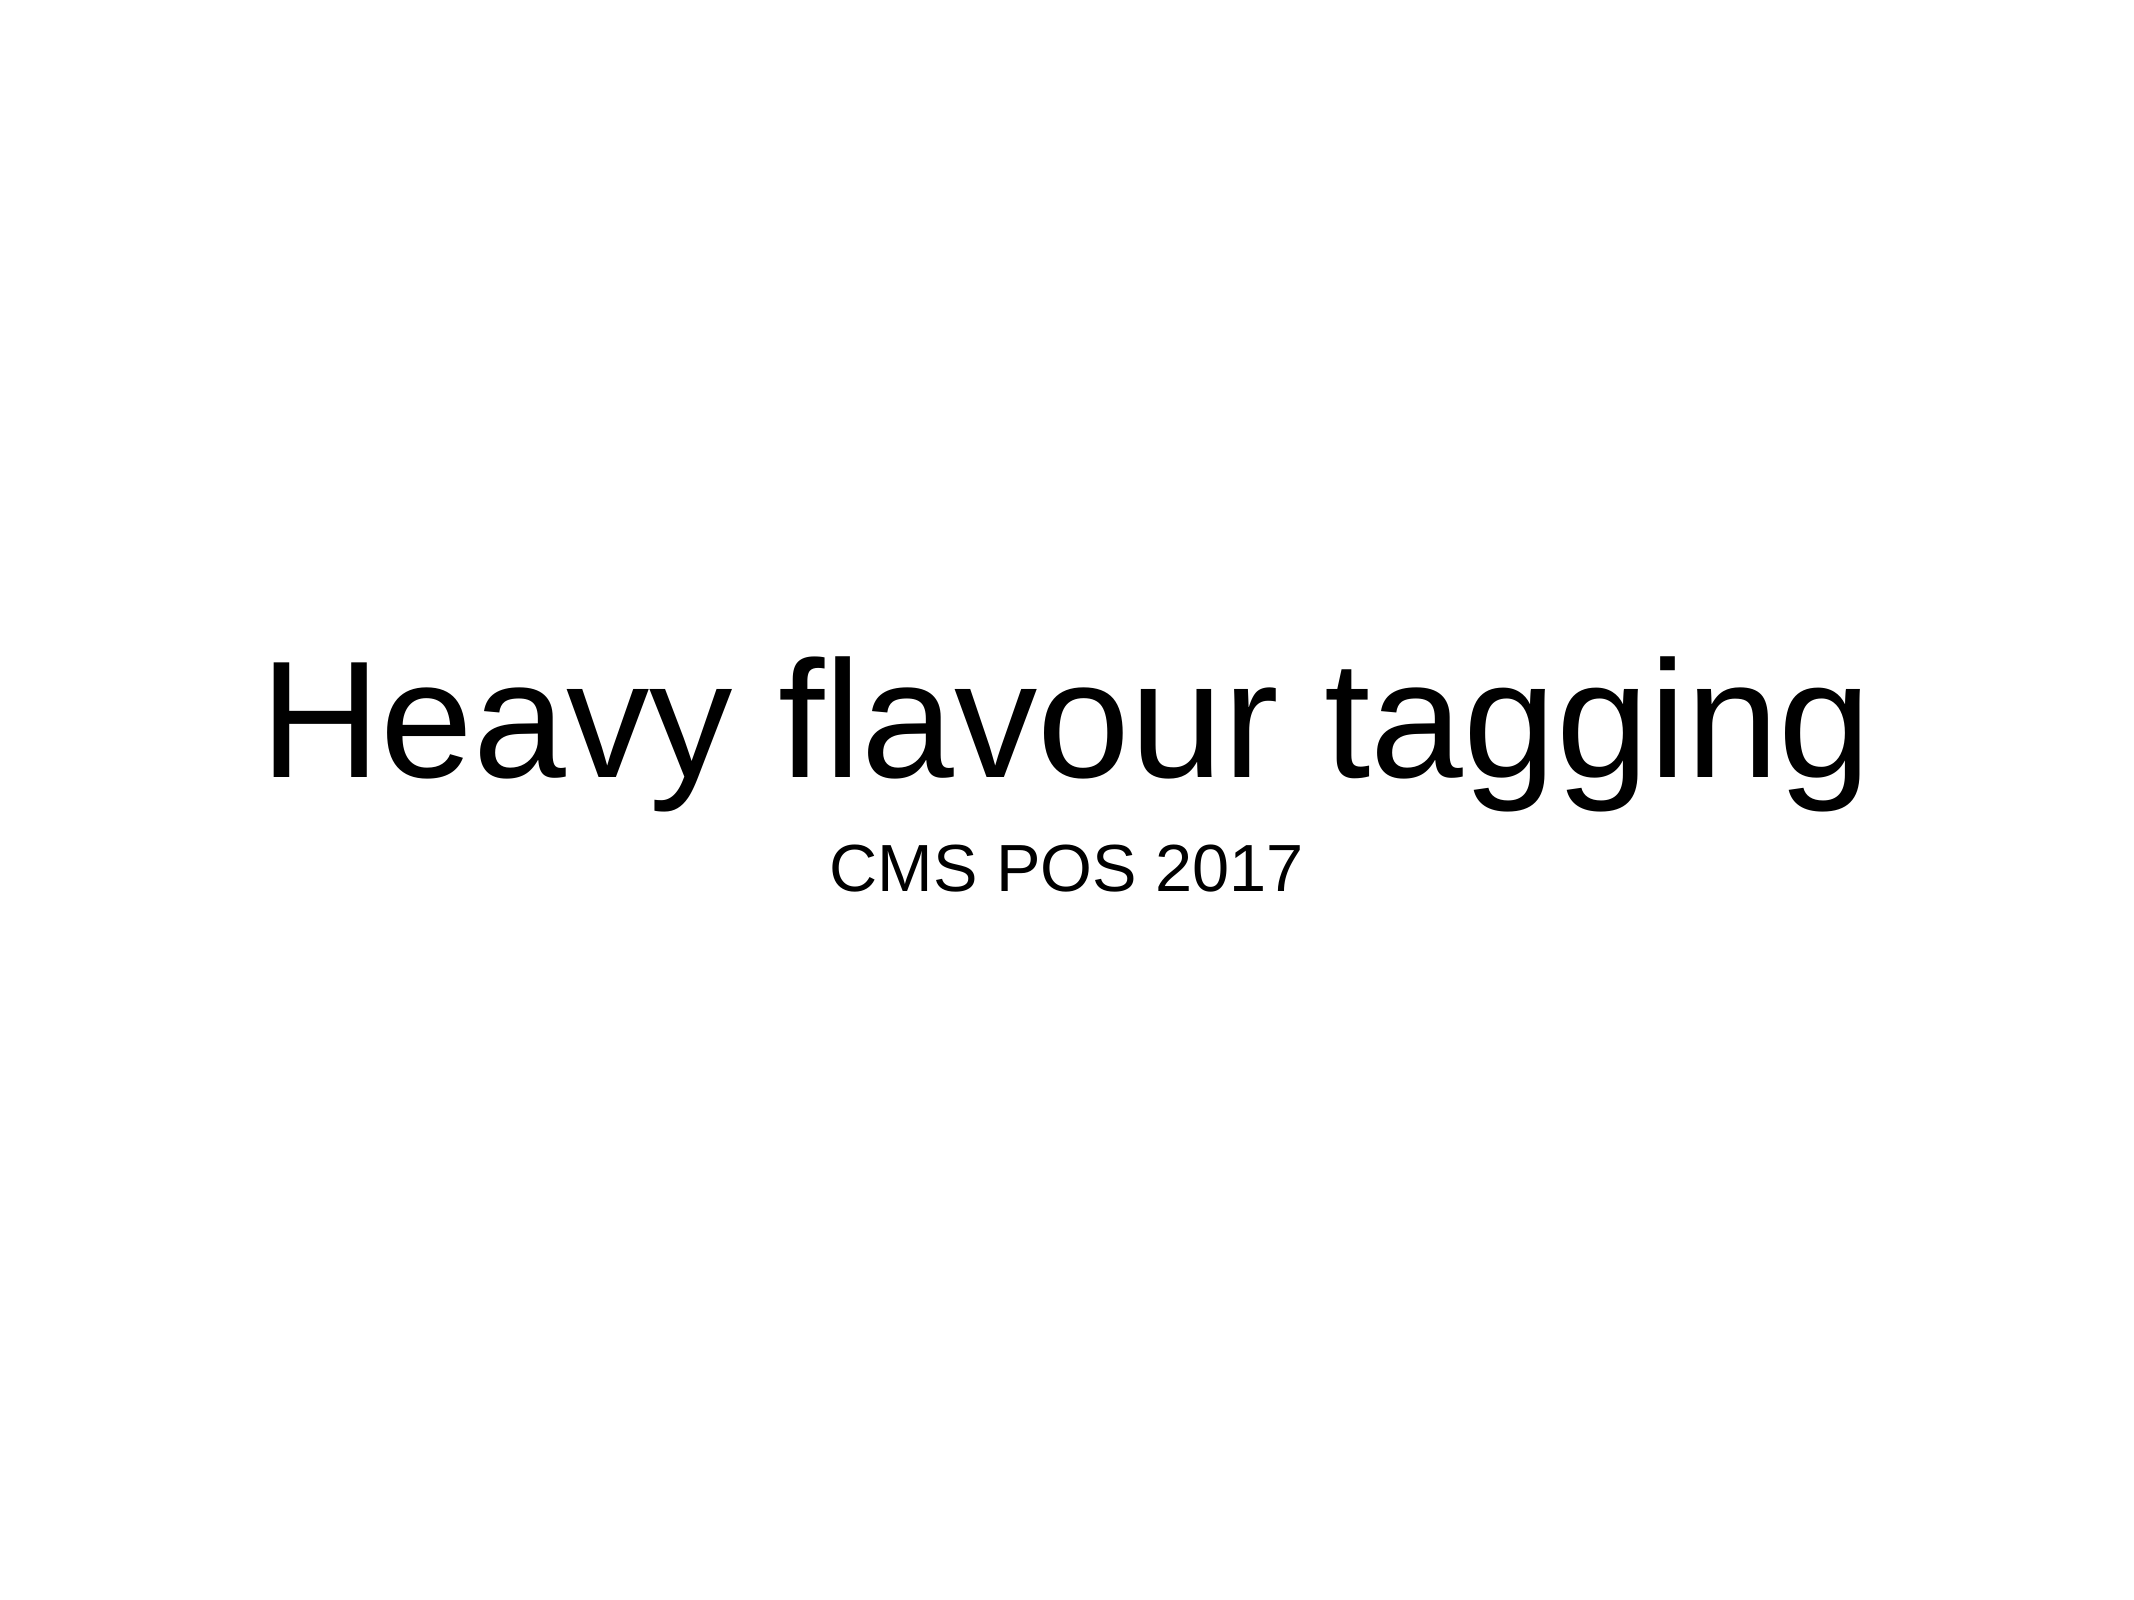

# Heavy flavour tagging
CMS POS 2017